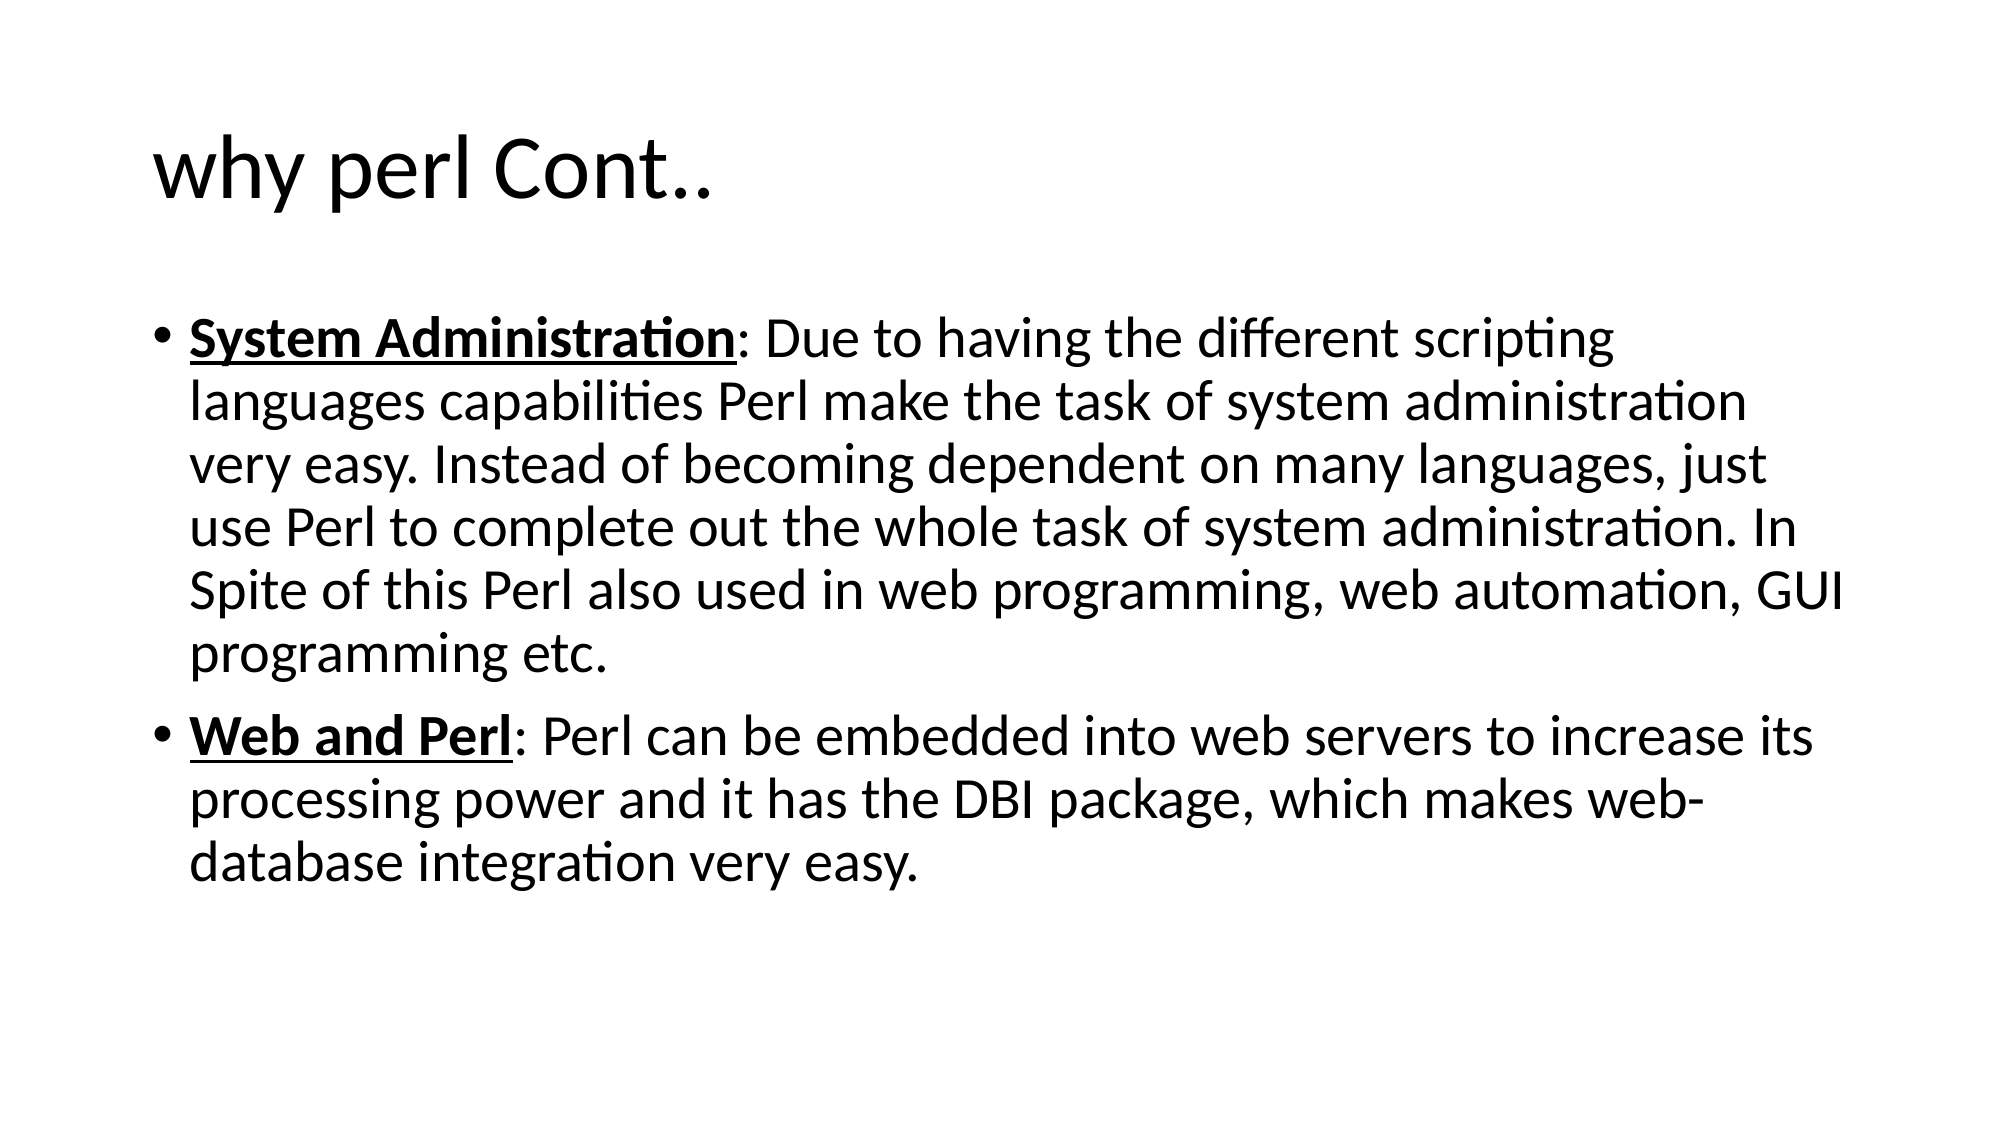

# why perl Cont..
System Administration: Due to having the different scripting languages capabilities Perl make the task of system administration very easy. Instead of becoming dependent on many languages, just use Perl to complete out the whole task of system administration. In Spite of this Perl also used in web programming, web automation, GUI programming etc.
Web and Perl: Perl can be embedded into web servers to increase its processing power and it has the DBI package, which makes web-database integration very easy.